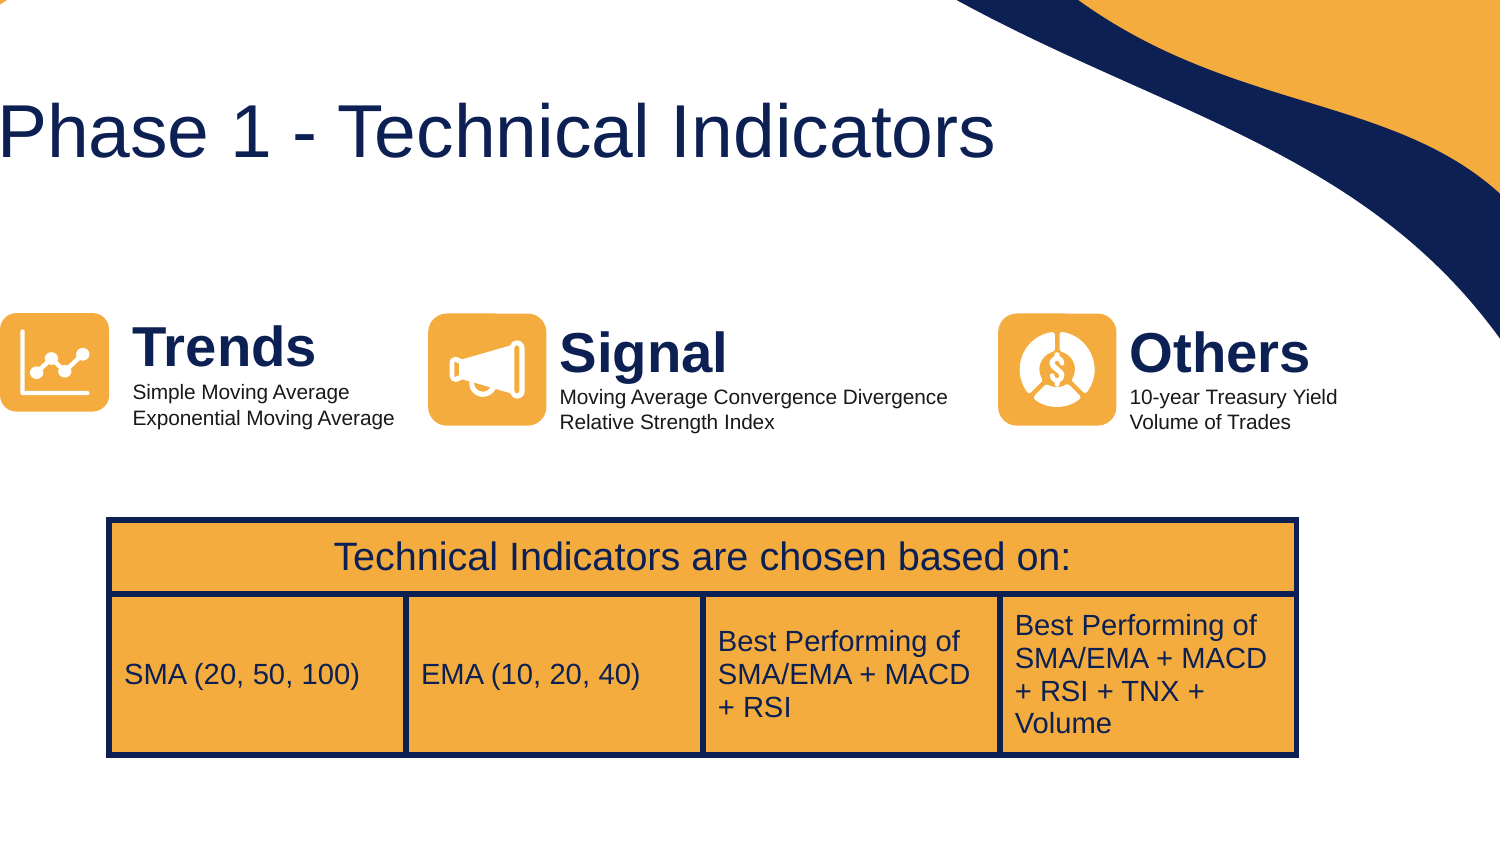

Phase 1 - Technical Indicators
Signal
Others
# Trends

Moving Average Convergence Divergence
Relative Strength Index
10-year Treasury Yield
Volume of Trades
Simple Moving Average
Exponential Moving Average
| Technical Indicators are chosen based on: |  |  |  |
| --- | --- | --- | --- |
| SMA (20, 50, 100) | EMA (10, 20, 40) | Best Performing of SMA/EMA + MACD + RSI | Best Performing of SMA/EMA + MACD + RSI + TNX + Volume |